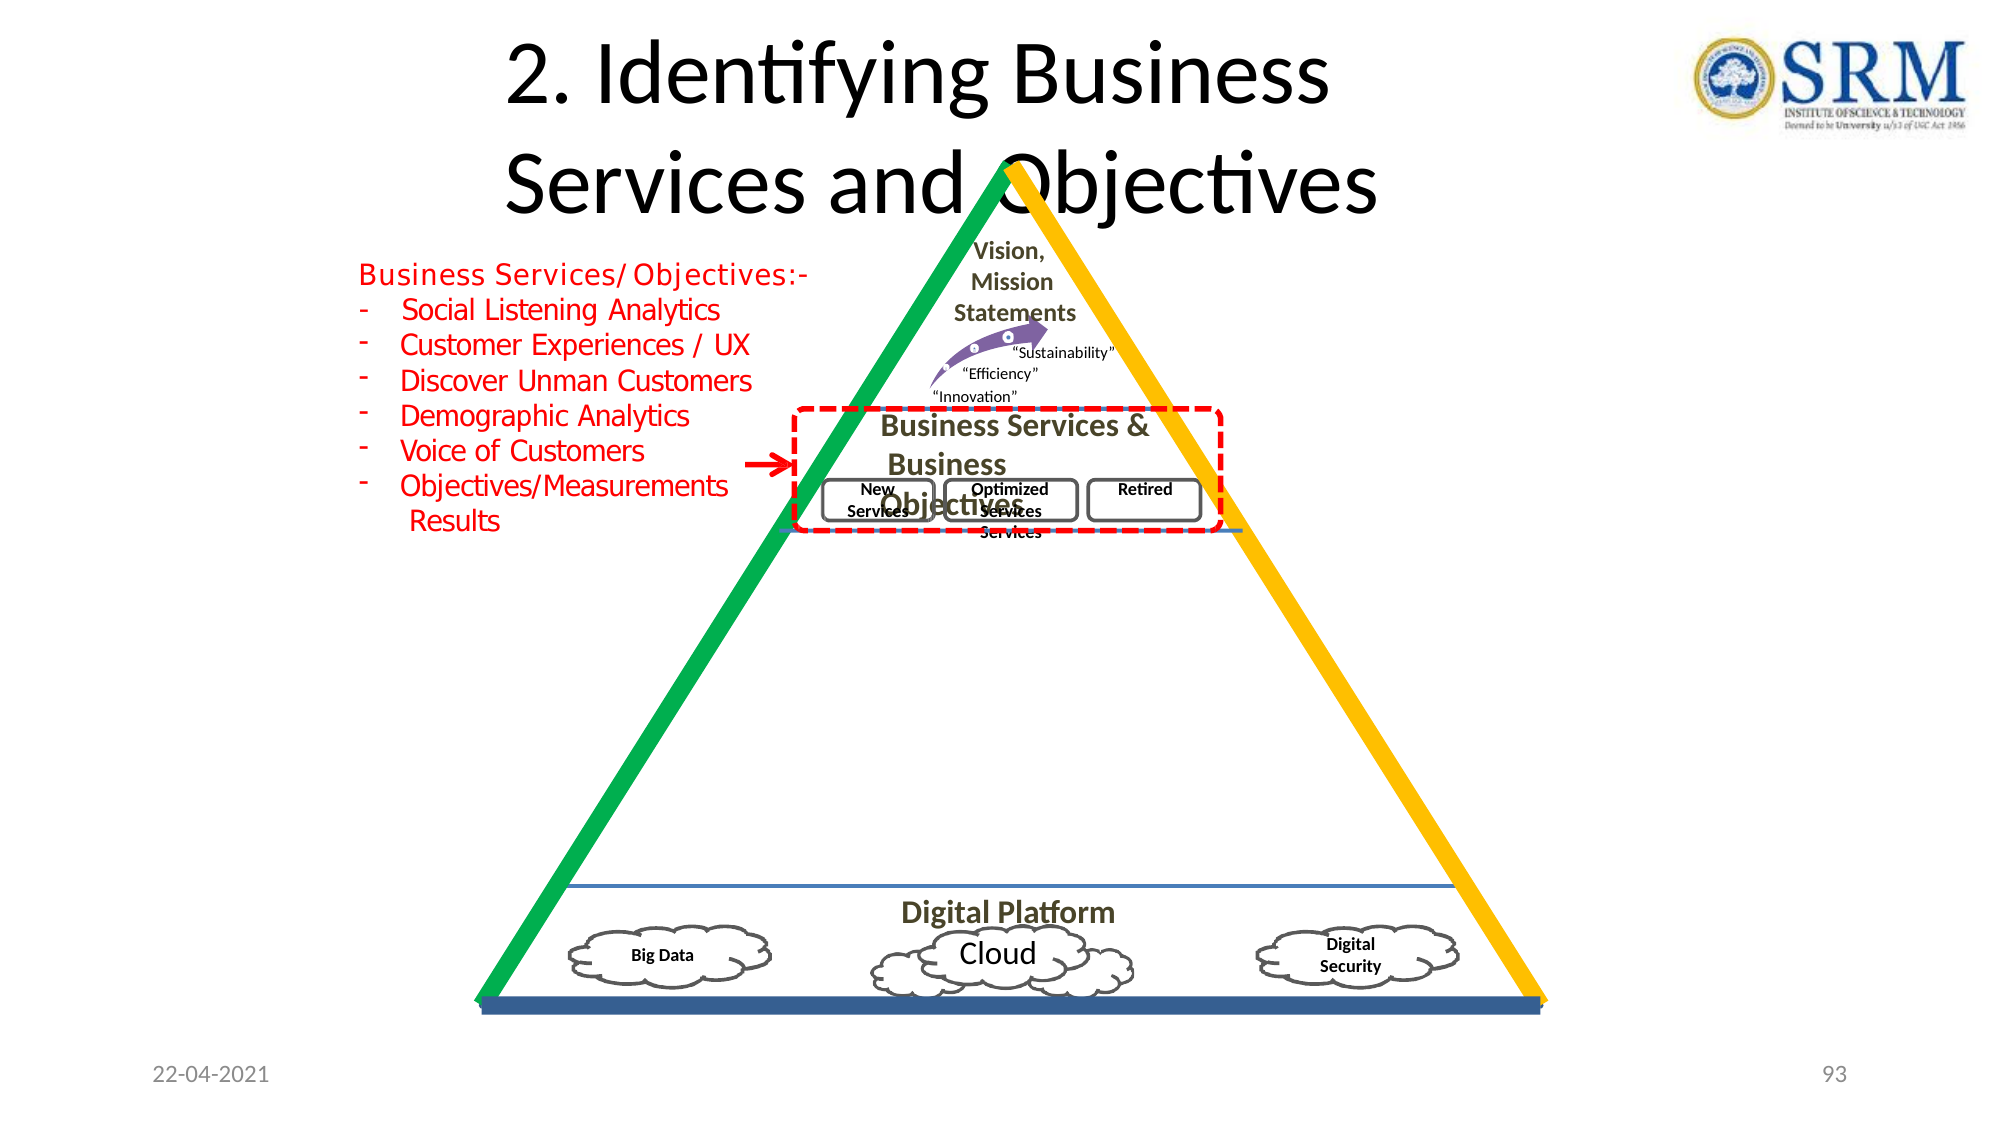

# 2. Identifying Business Services and Objectives

Vision,  Mission  Statements
“Sustainability”  “Efficiency”
“Innovation”
Business Services/Objectives:-
-	Social Listening Analytics
Customer Experiences / UX
Discover Unman Customers
Demographic Analytics
Voice of Customers
Objectives/Measurements  Results
Business Services &  Business Objectives
New
Optimized	Retired
Services	Services

Services

Digital Platform
Cloud

Digital  Security
Big Data
22-04-2021
93